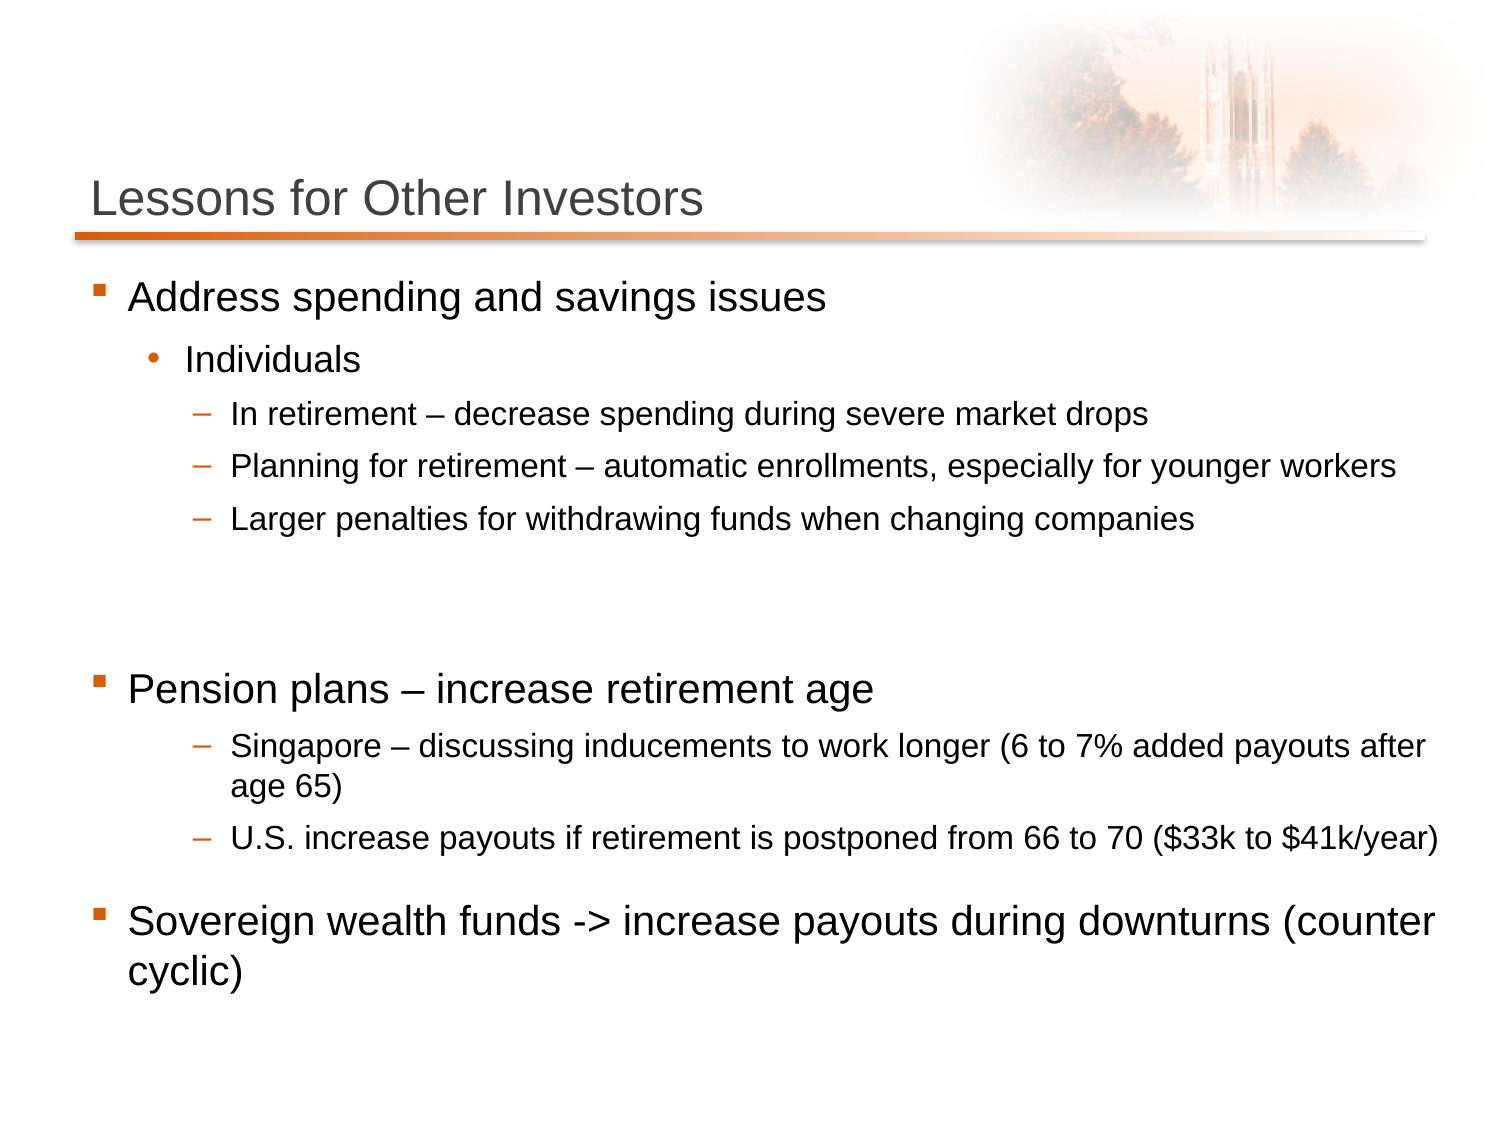

# Lessons for Other Investors
Address spending and savings issues
Individuals
In retirement – decrease spending during severe market drops
Planning for retirement – automatic enrollments, especially for younger workers
Larger penalties for withdrawing funds when changing companies

Pension plans – increase retirement age
Singapore – discussing inducements to work longer (6 to 7% added payouts after age 65)
U.S. increase payouts if retirement is postponed from 66 to 70 ($33k to $41k/year)
Sovereign wealth funds -> increase payouts during downturns (counter cyclic)